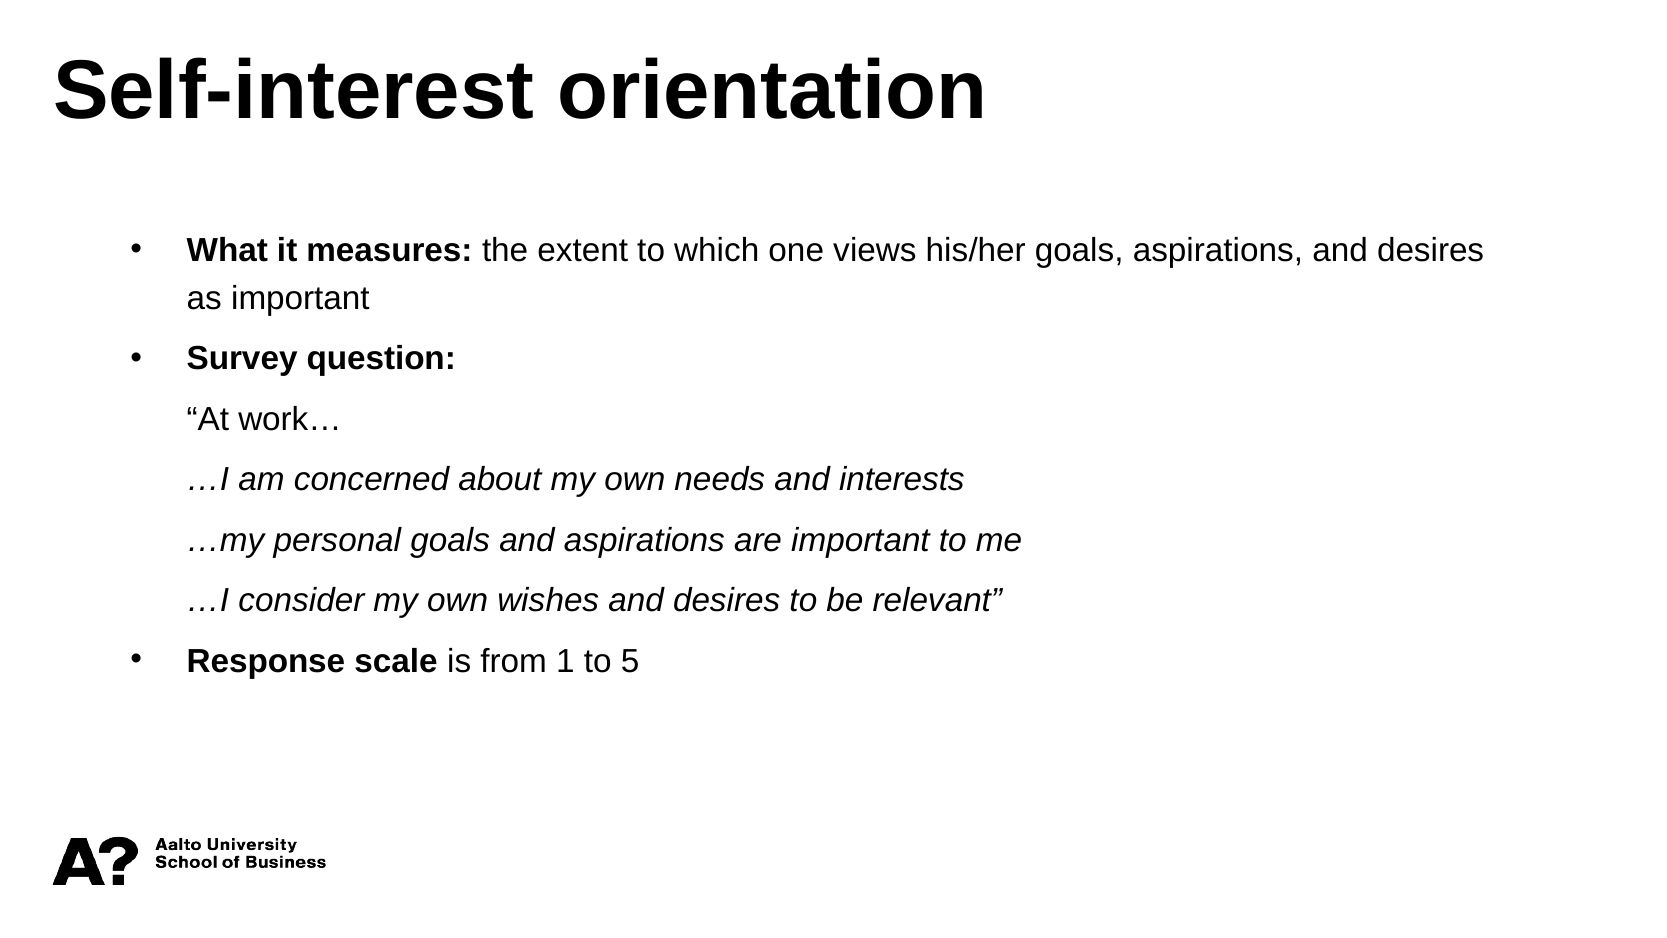

Self-interest orientation
What it measures: the extent to which one views his/her goals, aspirations, and desires as important
Survey question:
	“At work…
	…I am concerned about my own needs and interests
	…my personal goals and aspirations are important to me
	…I consider my own wishes and desires to be relevant”
Response scale is from 1 to 5